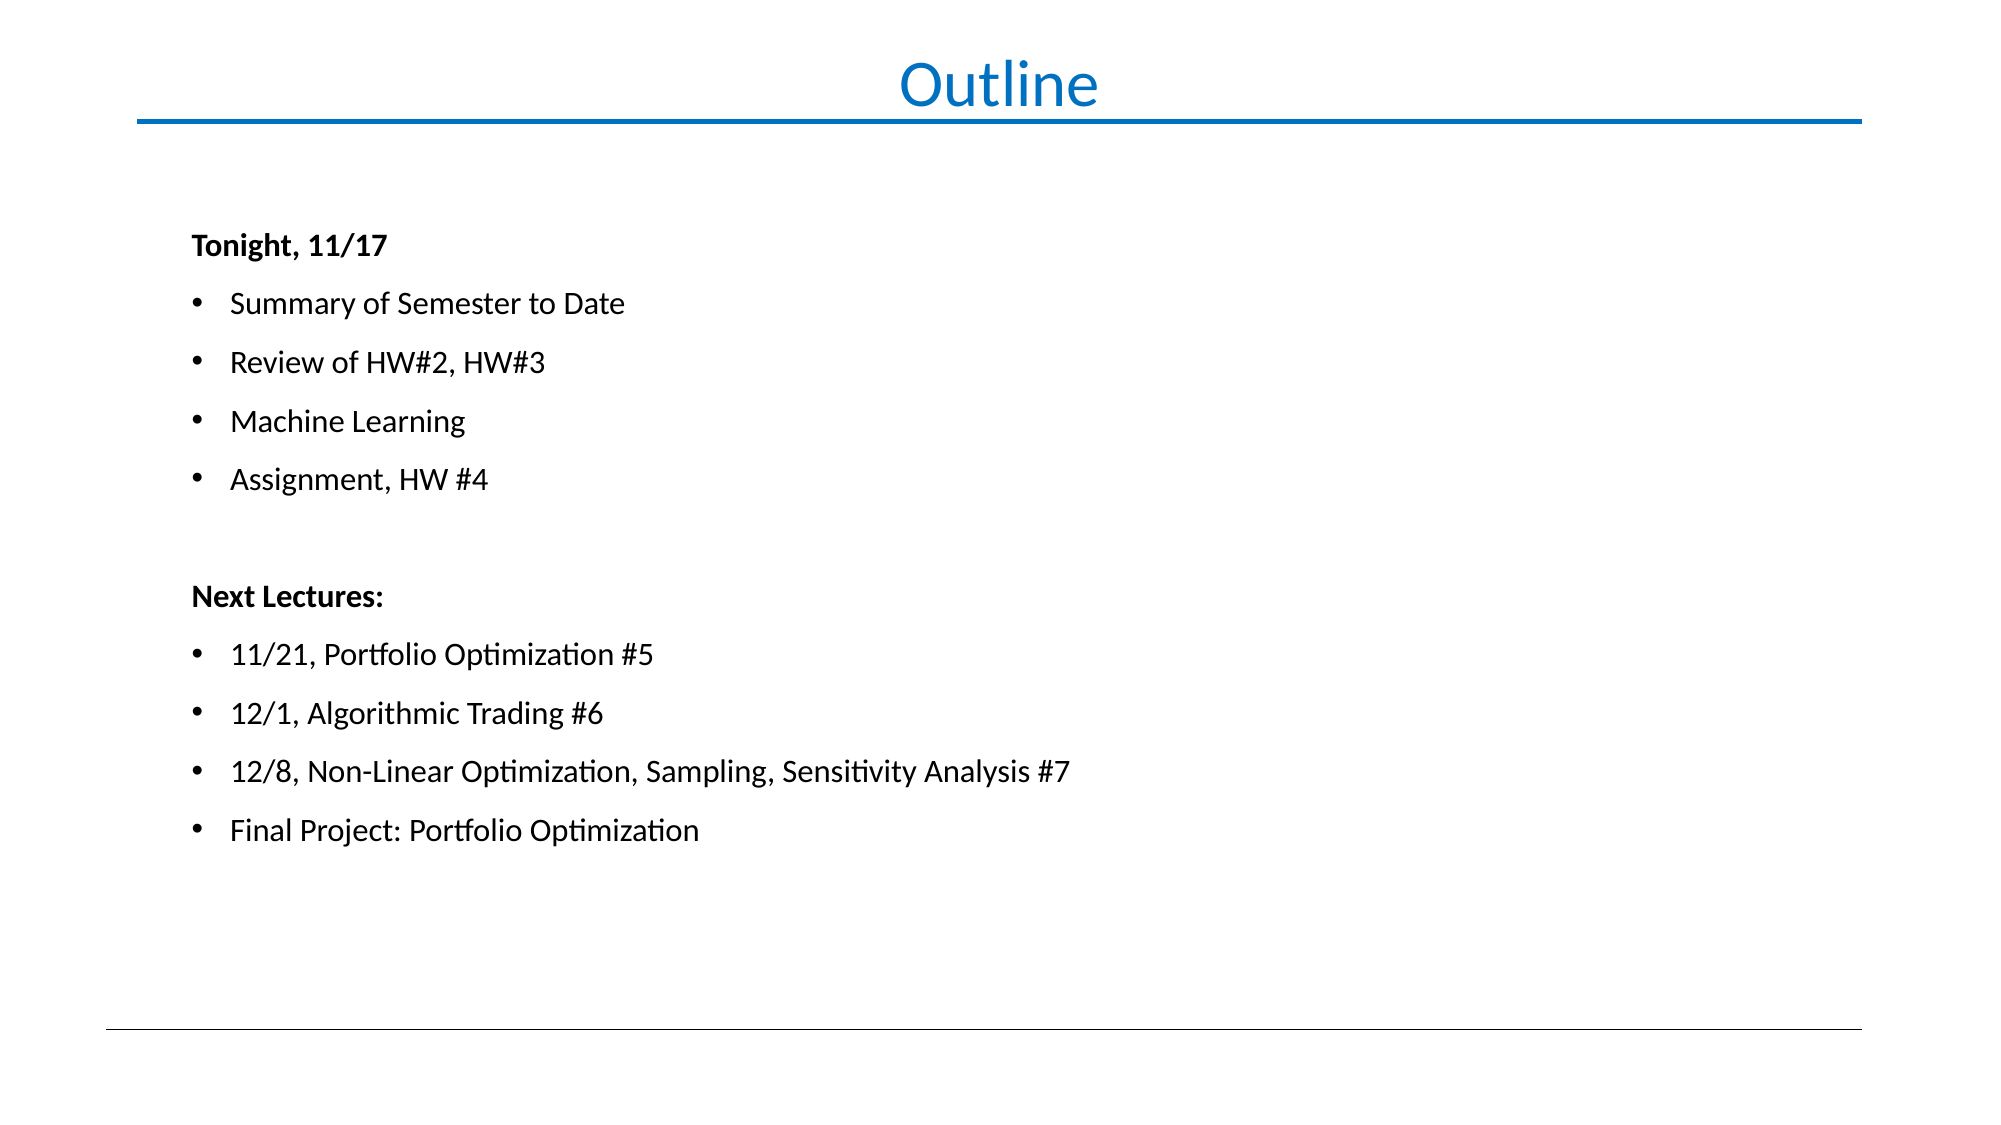

# Outline
Tonight, 11/17
Summary of Semester to Date
Review of HW#2, HW#3
Machine Learning
Assignment, HW #4

Next Lectures:
11/21, Portfolio Optimization #5
12/1, Algorithmic Trading #6
12/8, Non-Linear Optimization, Sampling, Sensitivity Analysis #7
Final Project: Portfolio Optimization